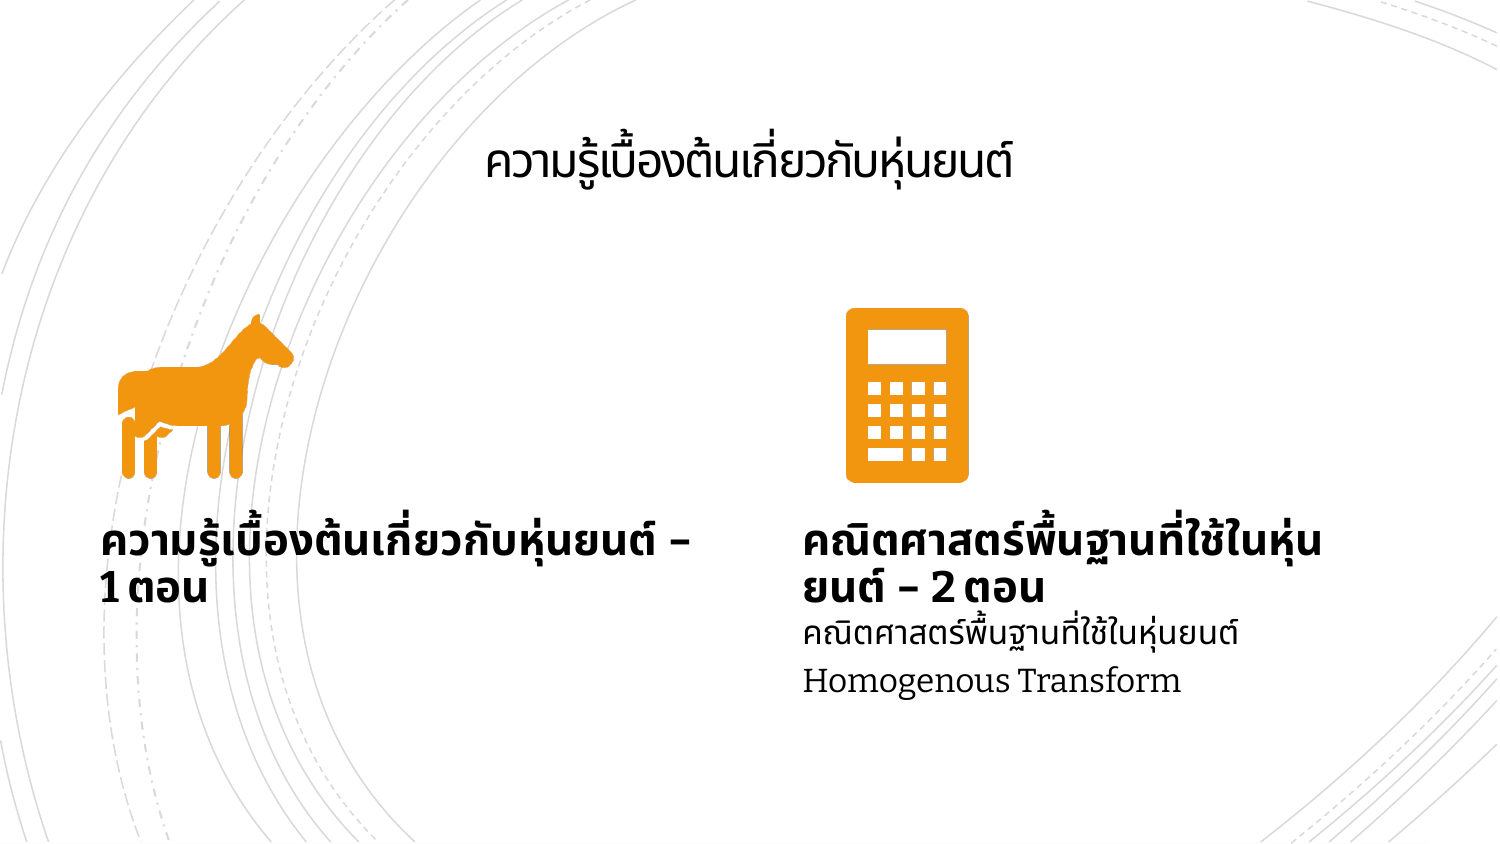

# ความรู้เบื้องต้นเกี่ยวกับหุ่นยนต์
ความรู้เบื้องต้นเกี่ยวกับหุ่นยนต์ – 1 ตอน
คณิตศาสตร์พื้นฐานที่ใช้ในหุ่นยนต์ – 2 ตอน
คณิตศาสตร์พื้นฐานที่ใช้ในหุ่นยนต์
Homogenous Transform